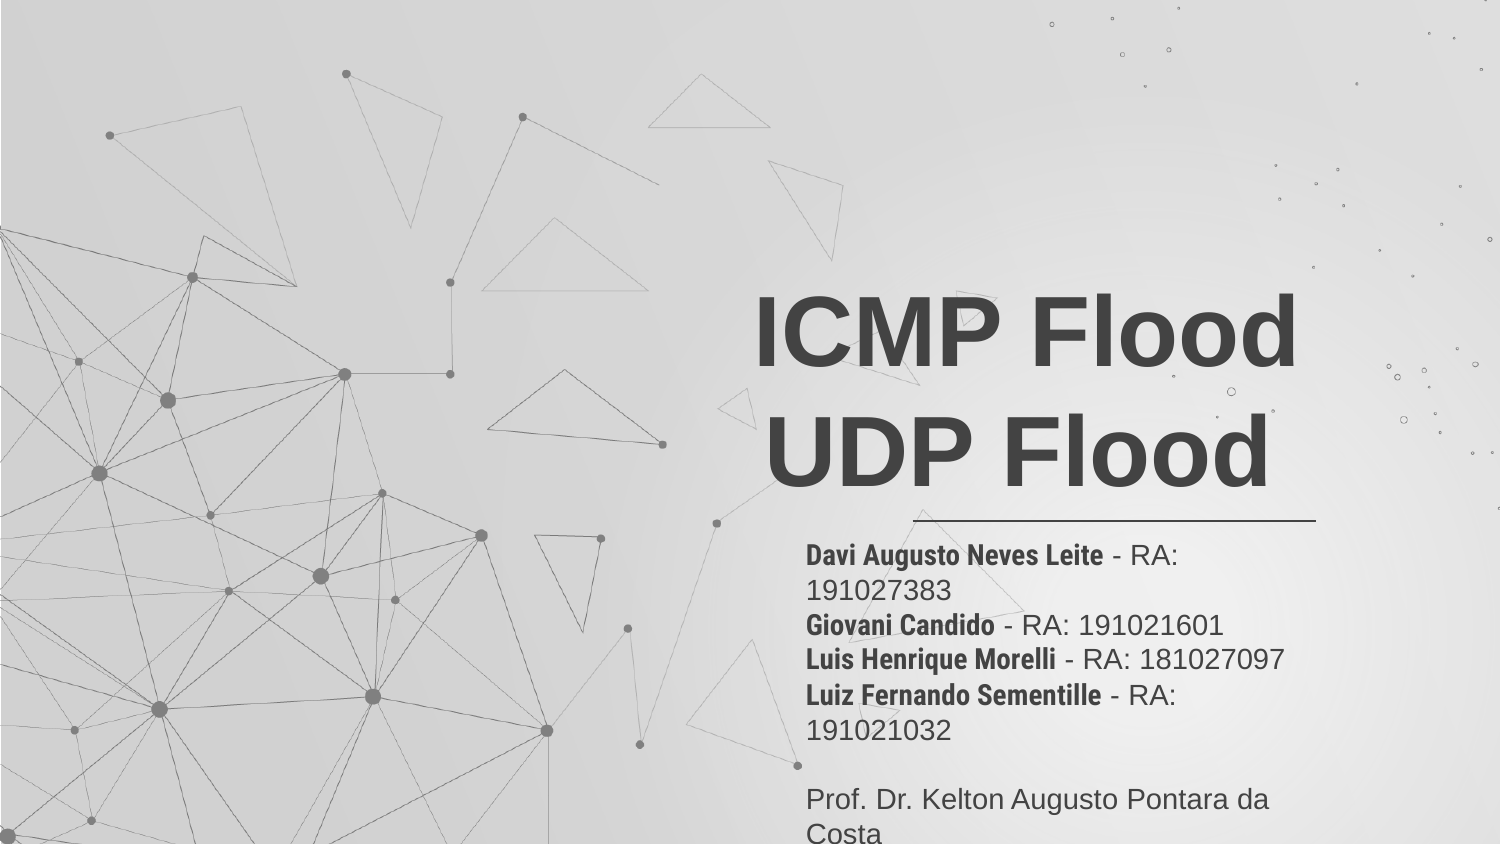

# ICMP Flood
UDP Flood
Davi Augusto Neves Leite - RA: 191027383
Giovani Candido - RA: 191021601
Luis Henrique Morelli - RA: 181027097
Luiz Fernando Sementille - RA: 191021032

Prof. Dr. Kelton Augusto Pontara da Costa
Segurança de Sistemas da Informação